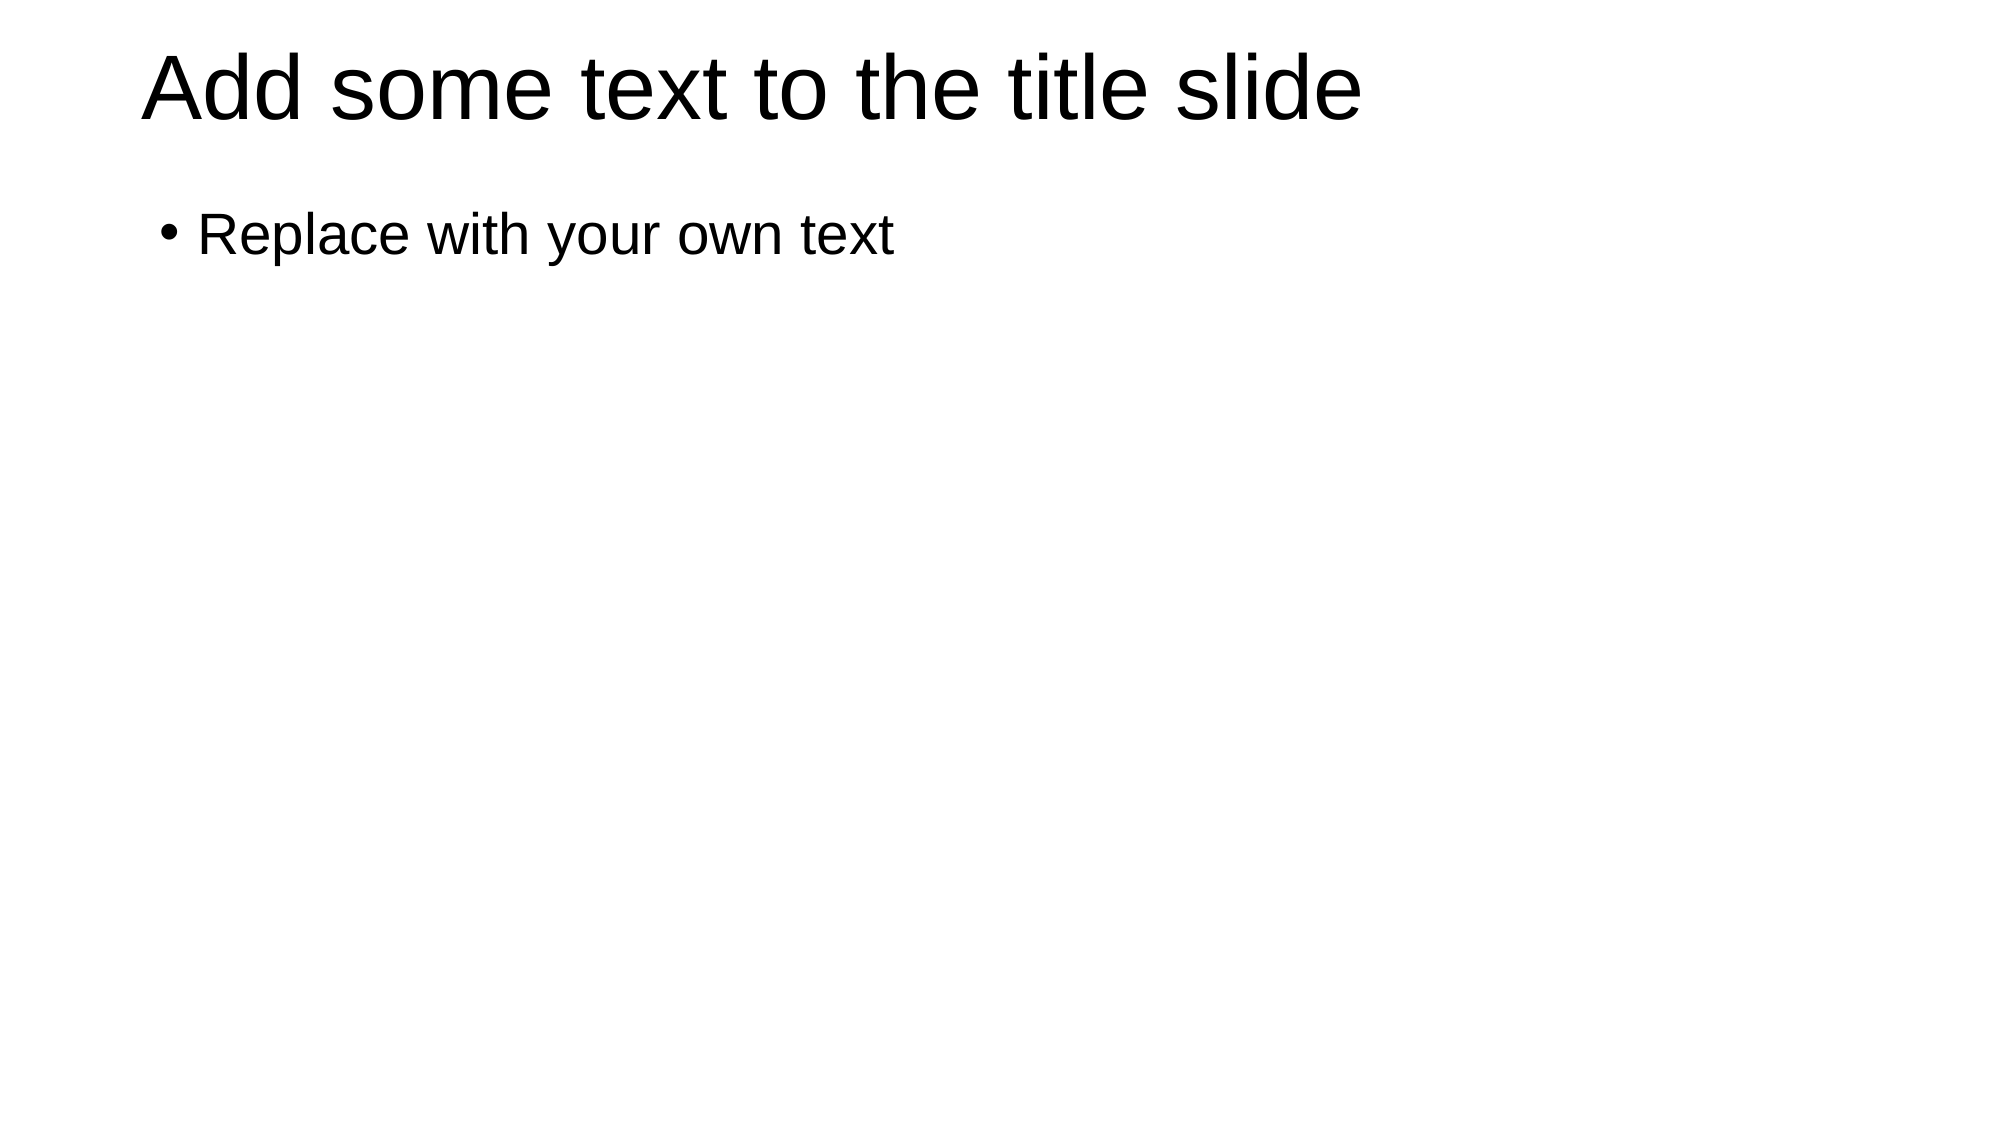

# Add some text to the title slide
Replace with your own text